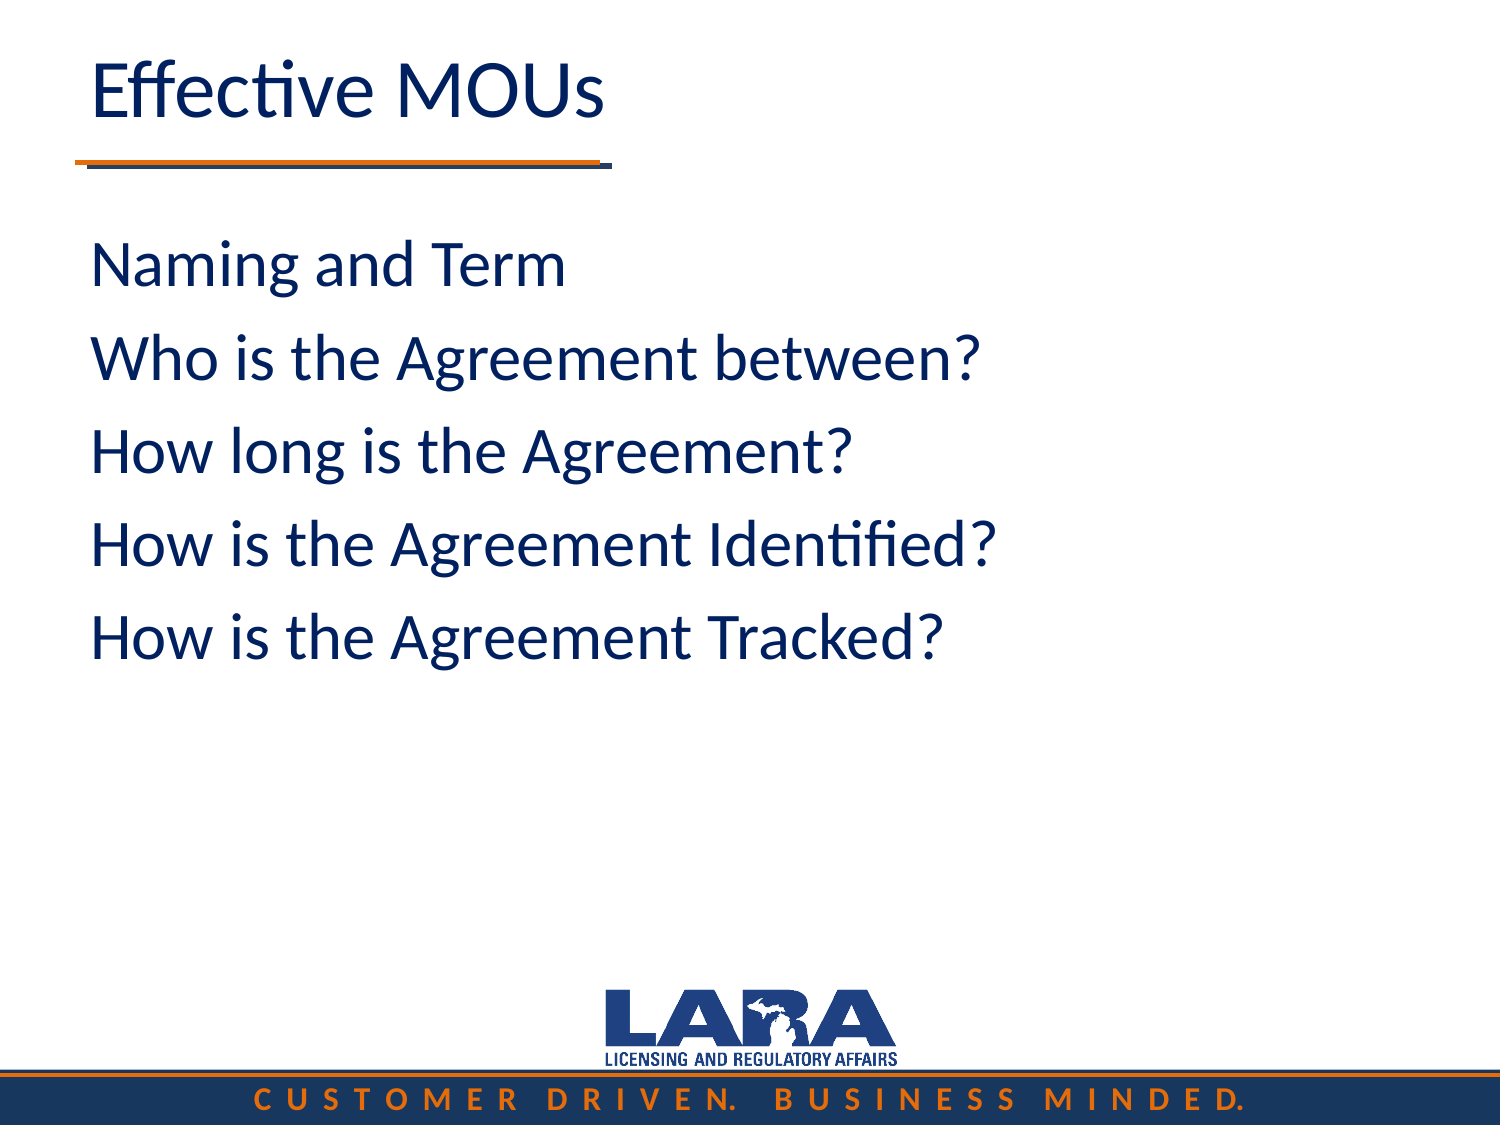

# Effective MOUs
Naming and Term
Who is the Agreement between?
How long is the Agreement?
How is the Agreement Identified?
How is the Agreement Tracked?